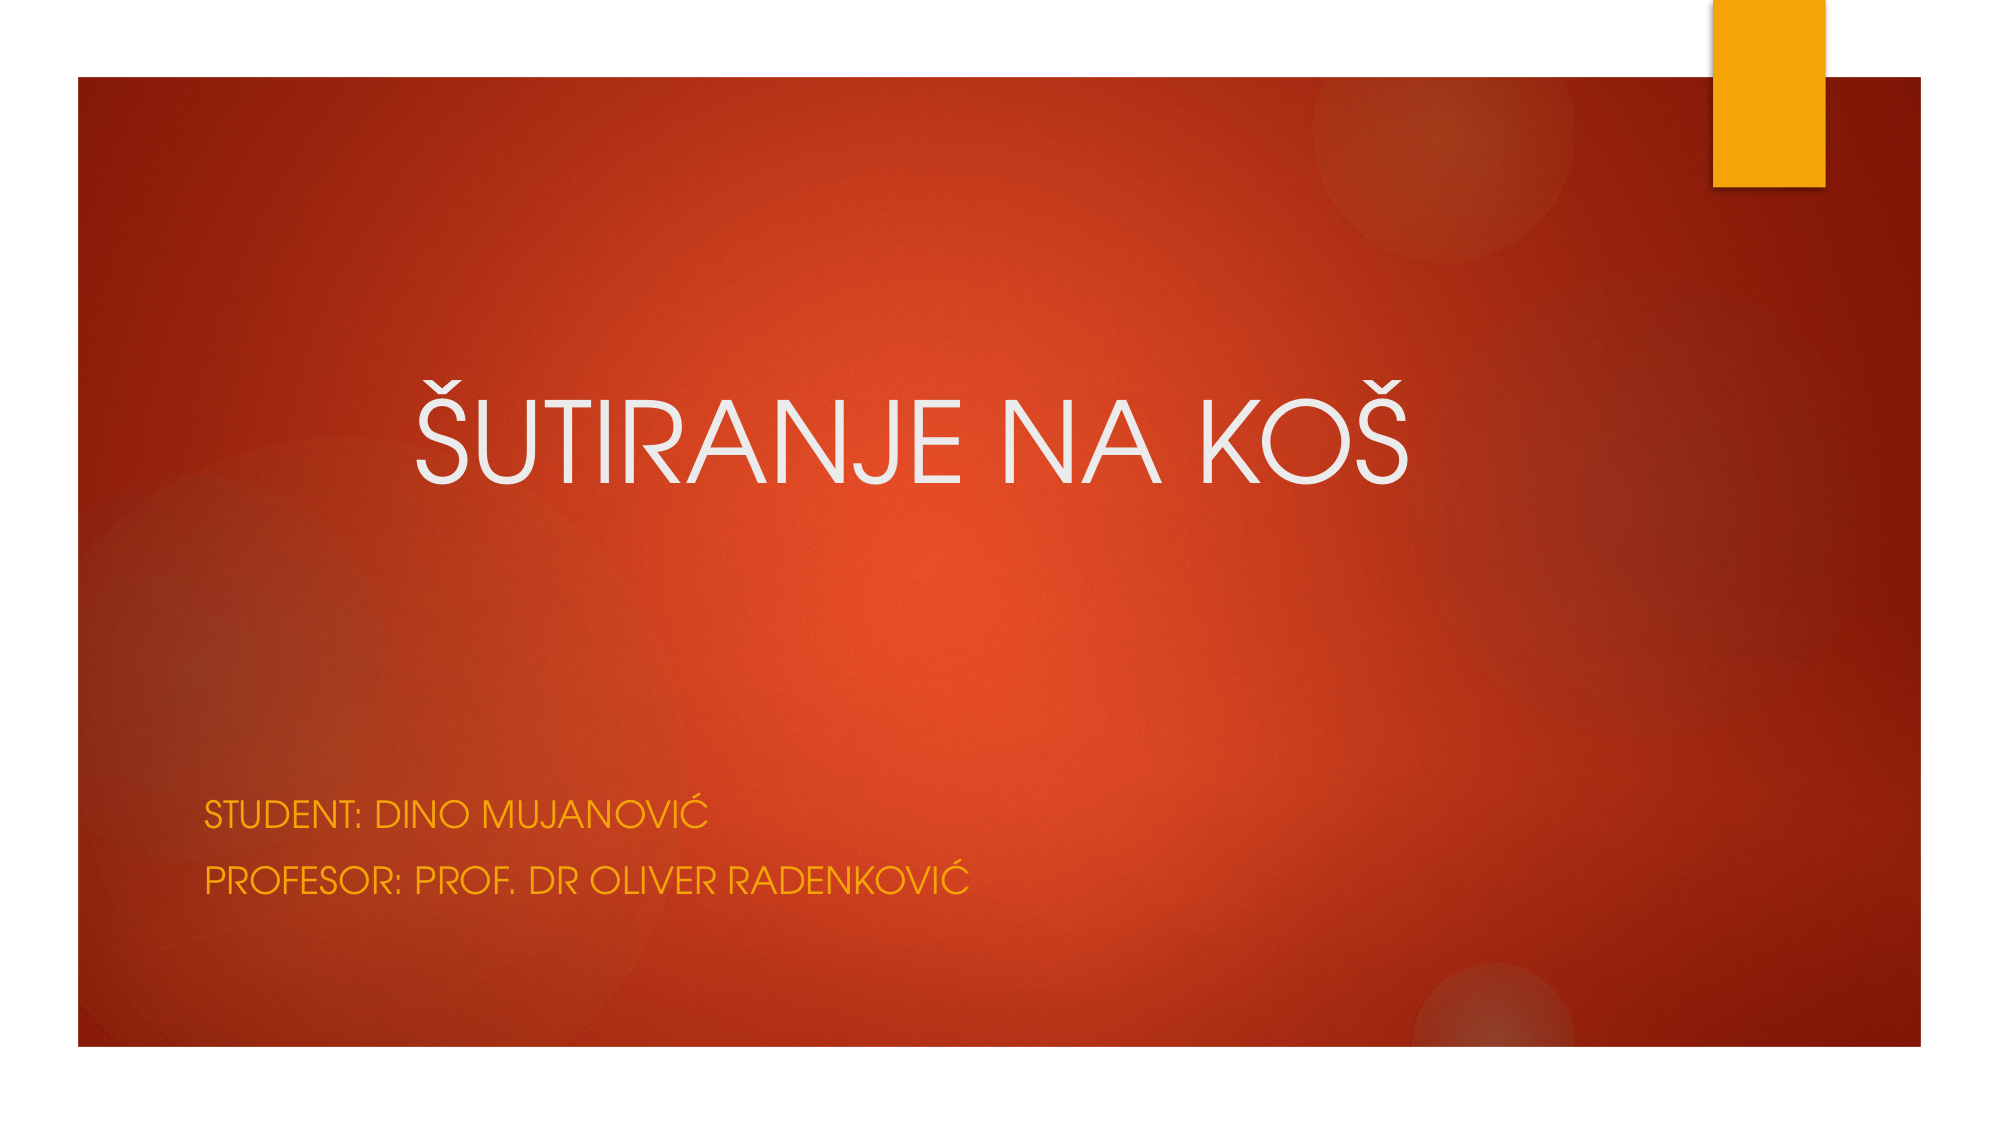

# ŠUTIRANJE NA KOŠ
STUDENT: Dino Mujanović
Profesor: prof. Dr Oliver Radenković